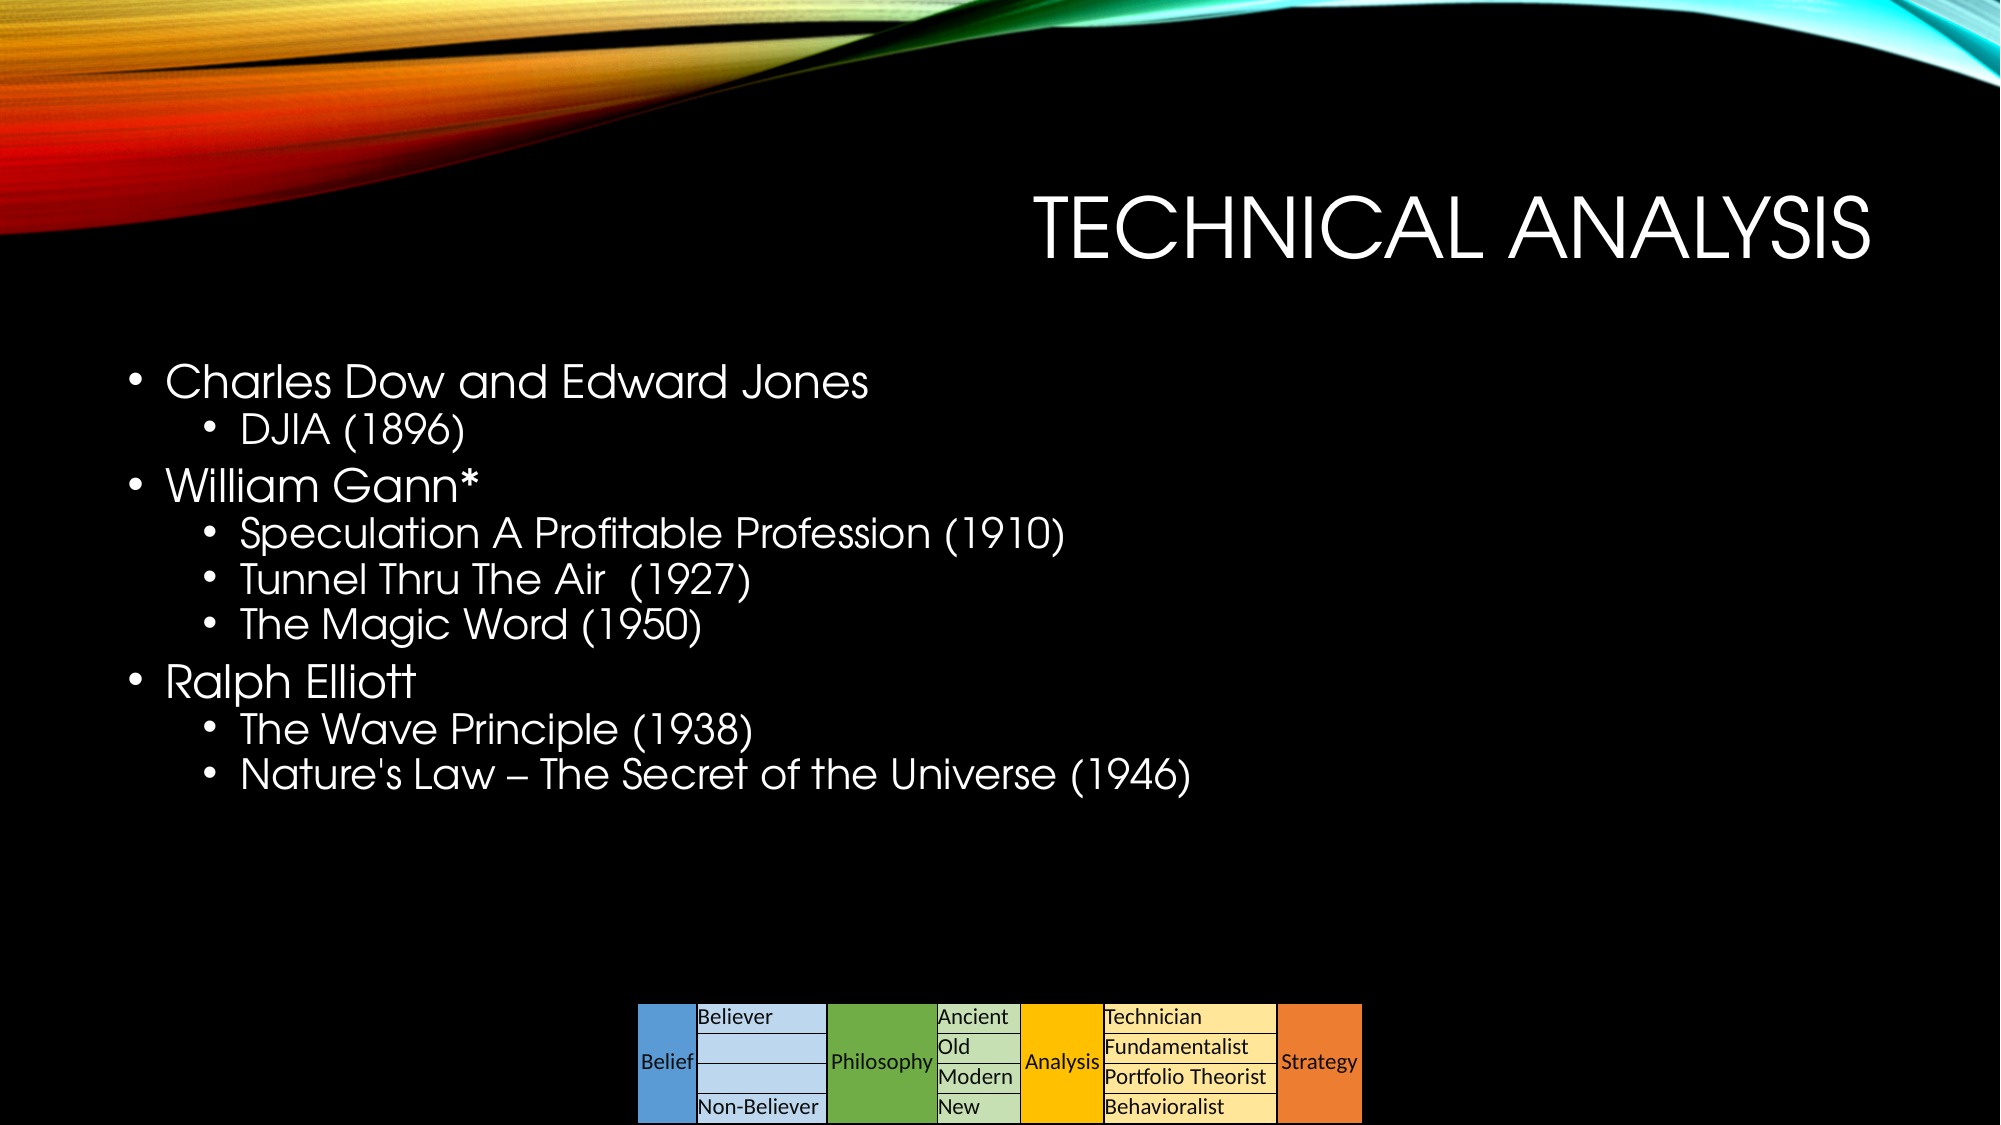

# TECHNICAL ANALYSIS
Charles Dow and Edward Jones
DJIA (1896)
William Gann*
Speculation A Profitable Profession (1910)
Tunnel Thru The Air  (1927)
The Magic Word (1950)
Ralph Elliott
The Wave Principle (1938)
Nature's Law – The Secret of the Universe (1946)
| Belief | Believer | Philosophy | Ancient | Analysis | Technician | Strategy |
| --- | --- | --- | --- | --- | --- | --- |
|  |  |  | Old |  | Fundamentalist |  |
|  |  |  | Modern |  | Portfolio Theorist |  |
|  | Non-Believer |  | New |  | Behavioralist |  |